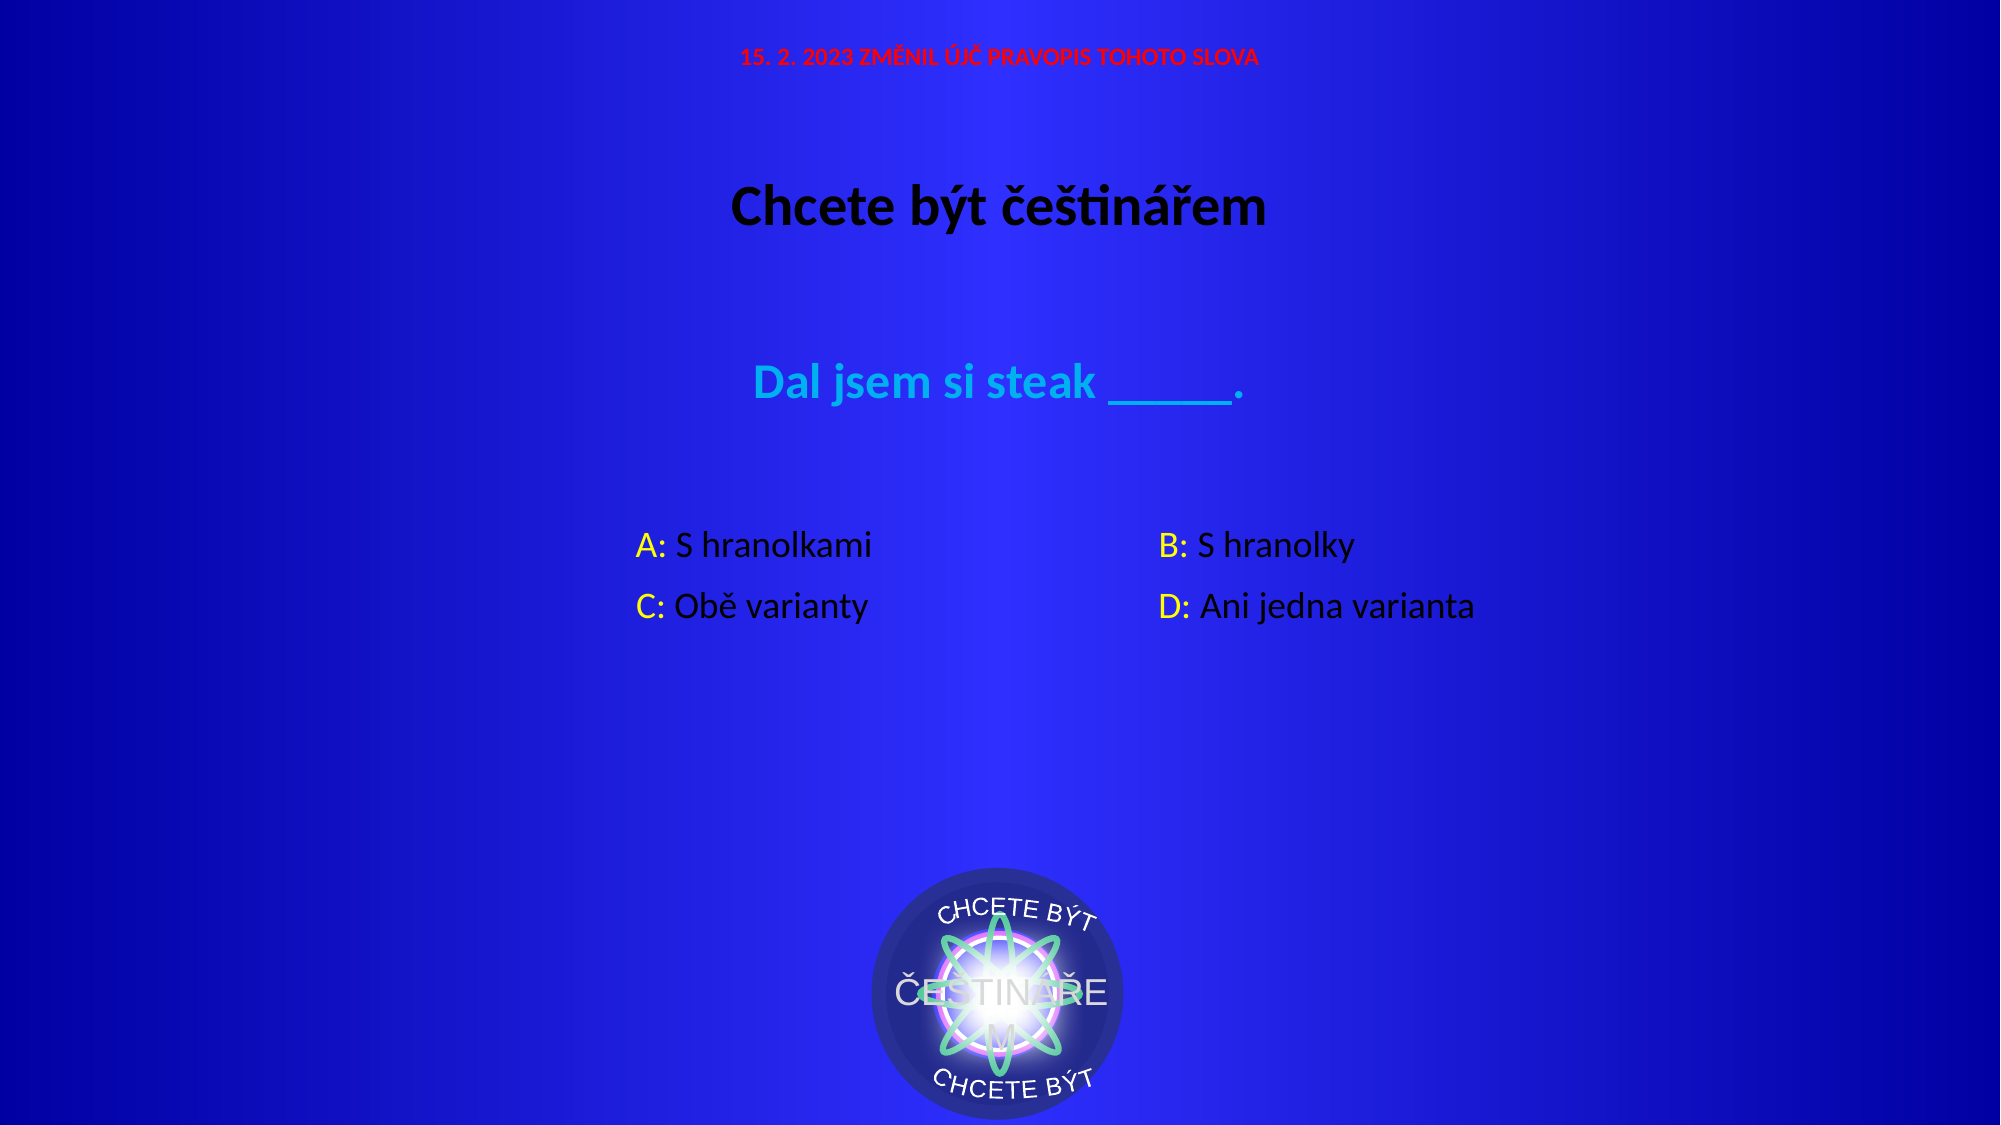

15. 2. 2023 ZMĚNIL ÚJČ PRAVOPIS TOHOTO SLOVA
Chcete být češtinářem
Dal jsem si steak _____.
A: S hranolkami
B: S hranolky
C: Obě varianty
D: Ani jedna varianta

CHCETE BÝT

ČEŠTINÁŘEM

CHCETE BÝT